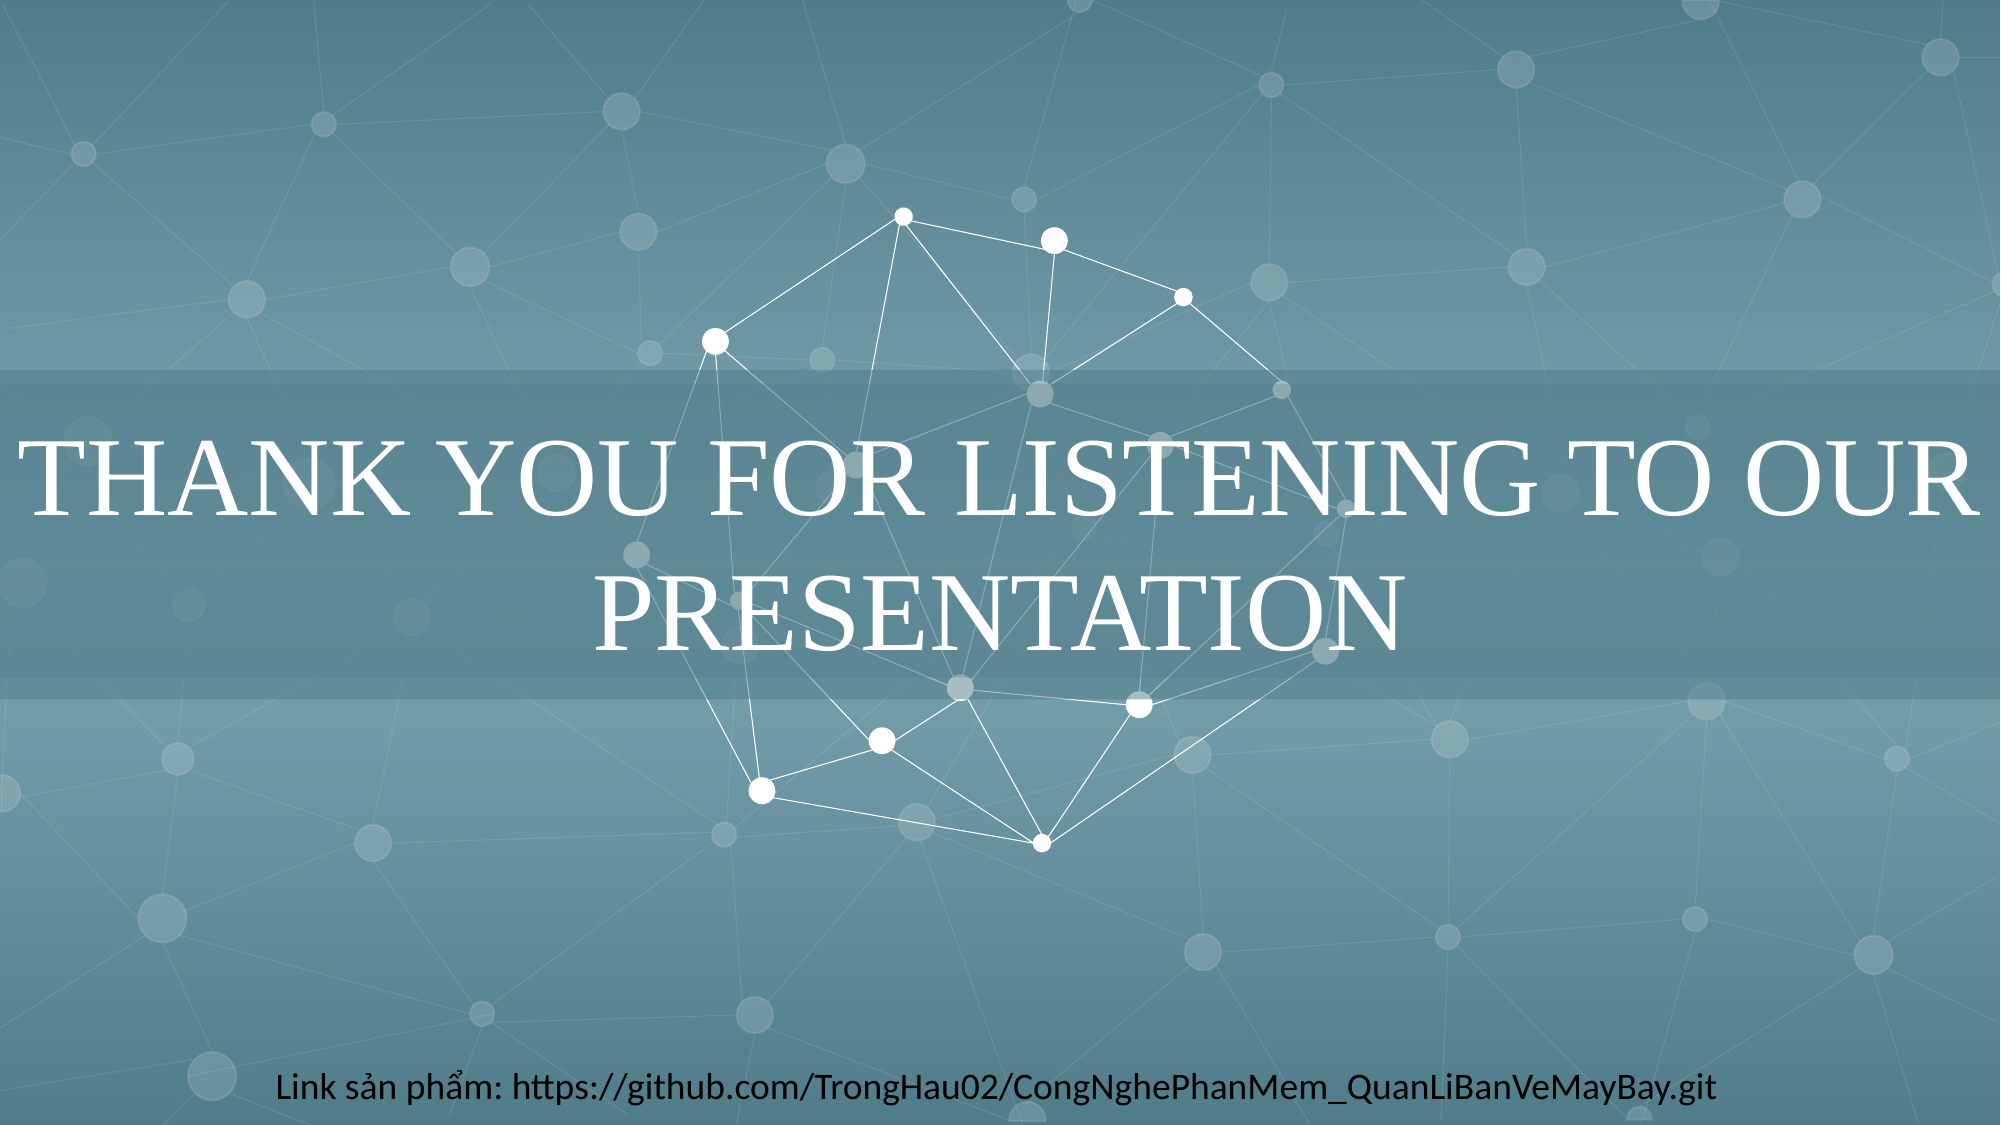

THANK YOU FOR LISTENING TO OUR PRESENTATION
Link sản phẩm: https://github.com/TrongHau02/CongNghePhanMem_QuanLiBanVeMayBay.git